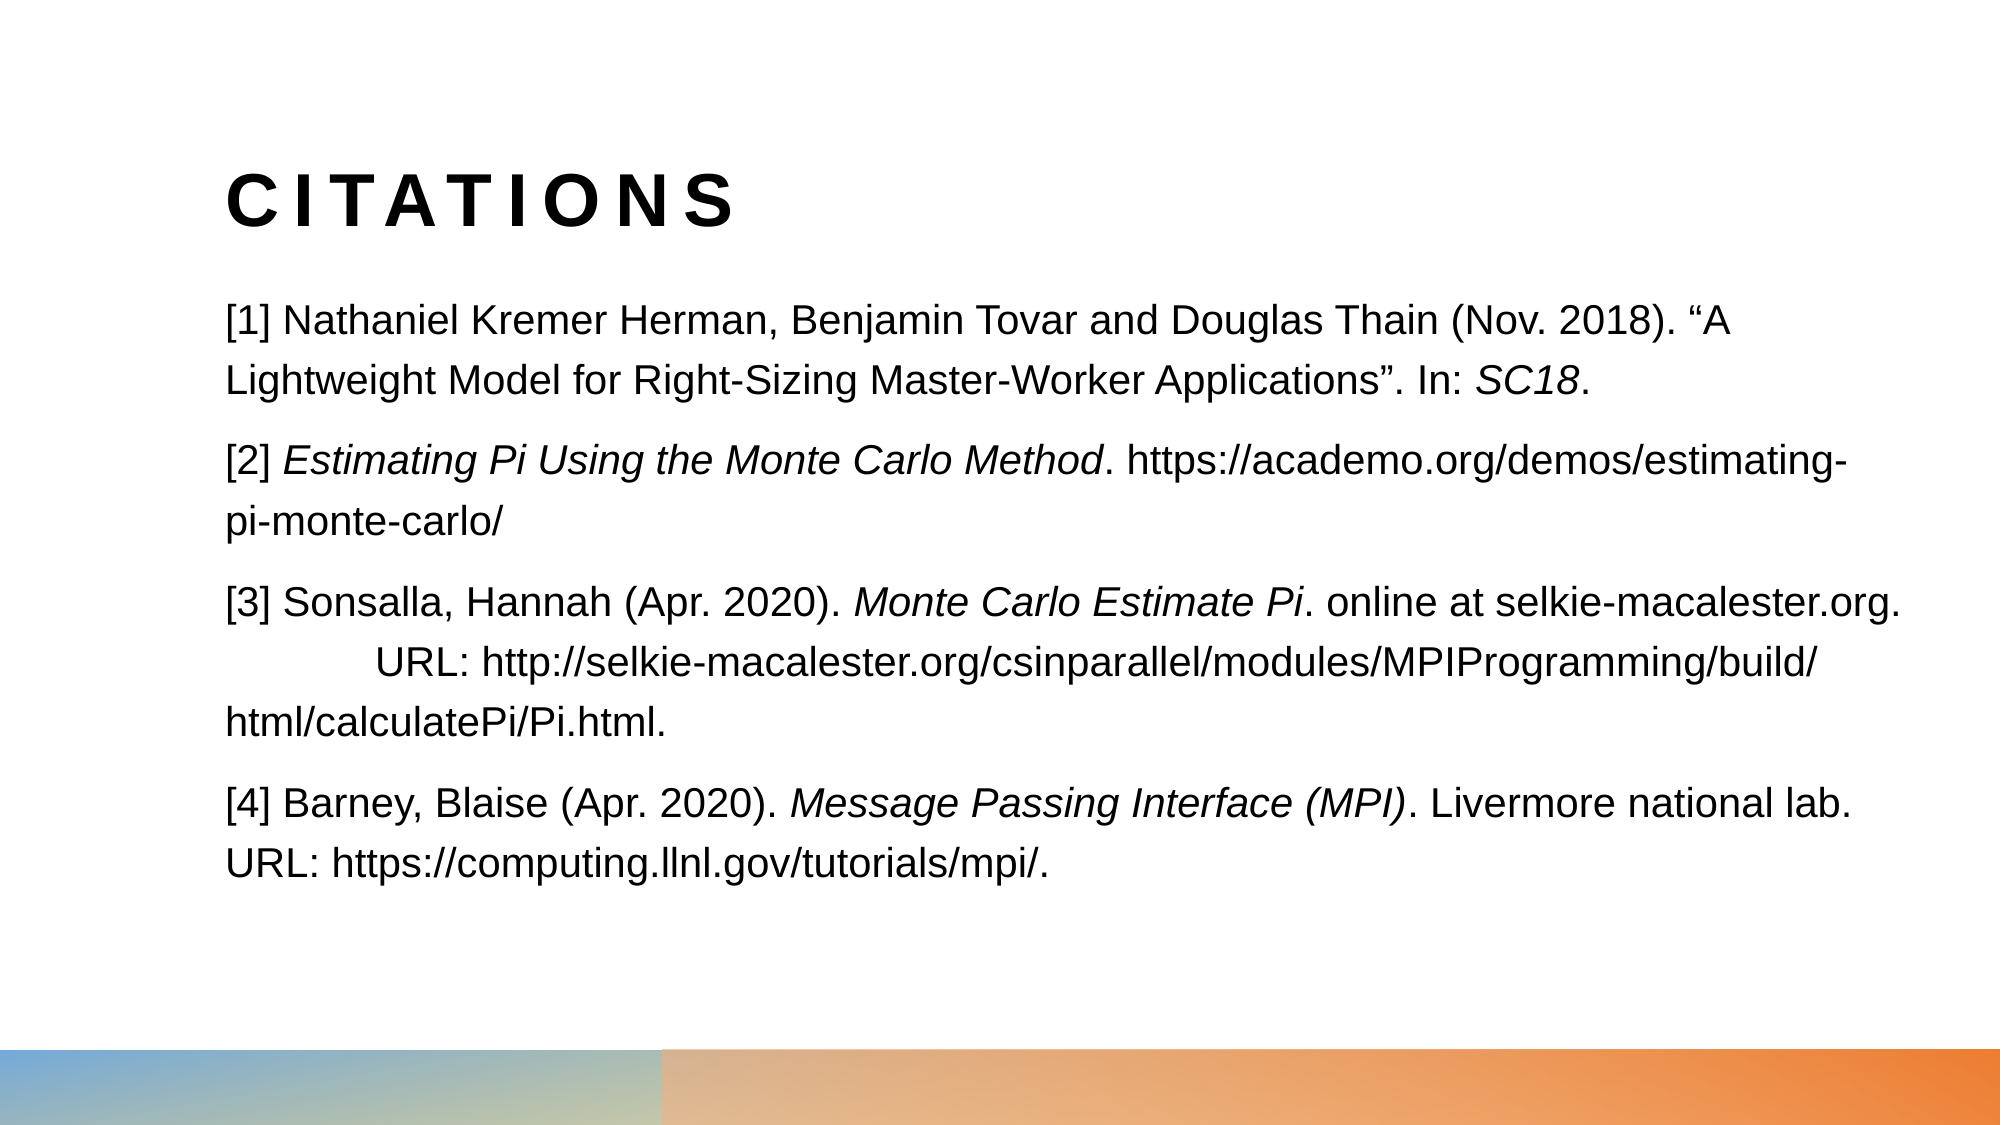

# Citations
[1] Nathaniel Kremer Herman, Benjamin Tovar and Douglas Thain (Nov. 2018). “A 	Lightweight Model for Right-Sizing Master-Worker Applications”. In: SC18.
[2] Estimating Pi Using the Monte Carlo Method. https://academo.org/demos/estimating-	pi-monte-carlo/
[3] Sonsalla, Hannah (Apr. 2020). Monte Carlo Estimate Pi. online at selkie-macalester.org. 	URL: http://selkie-macalester.org/csinparallel/modules/MPIProgramming/build/ 	html/calculatePi/Pi.html.
[4] Barney, Blaise (Apr. 2020). Message Passing Interface (MPI). Livermore national lab. 	URL: https://computing.llnl.gov/tutorials/mpi/.